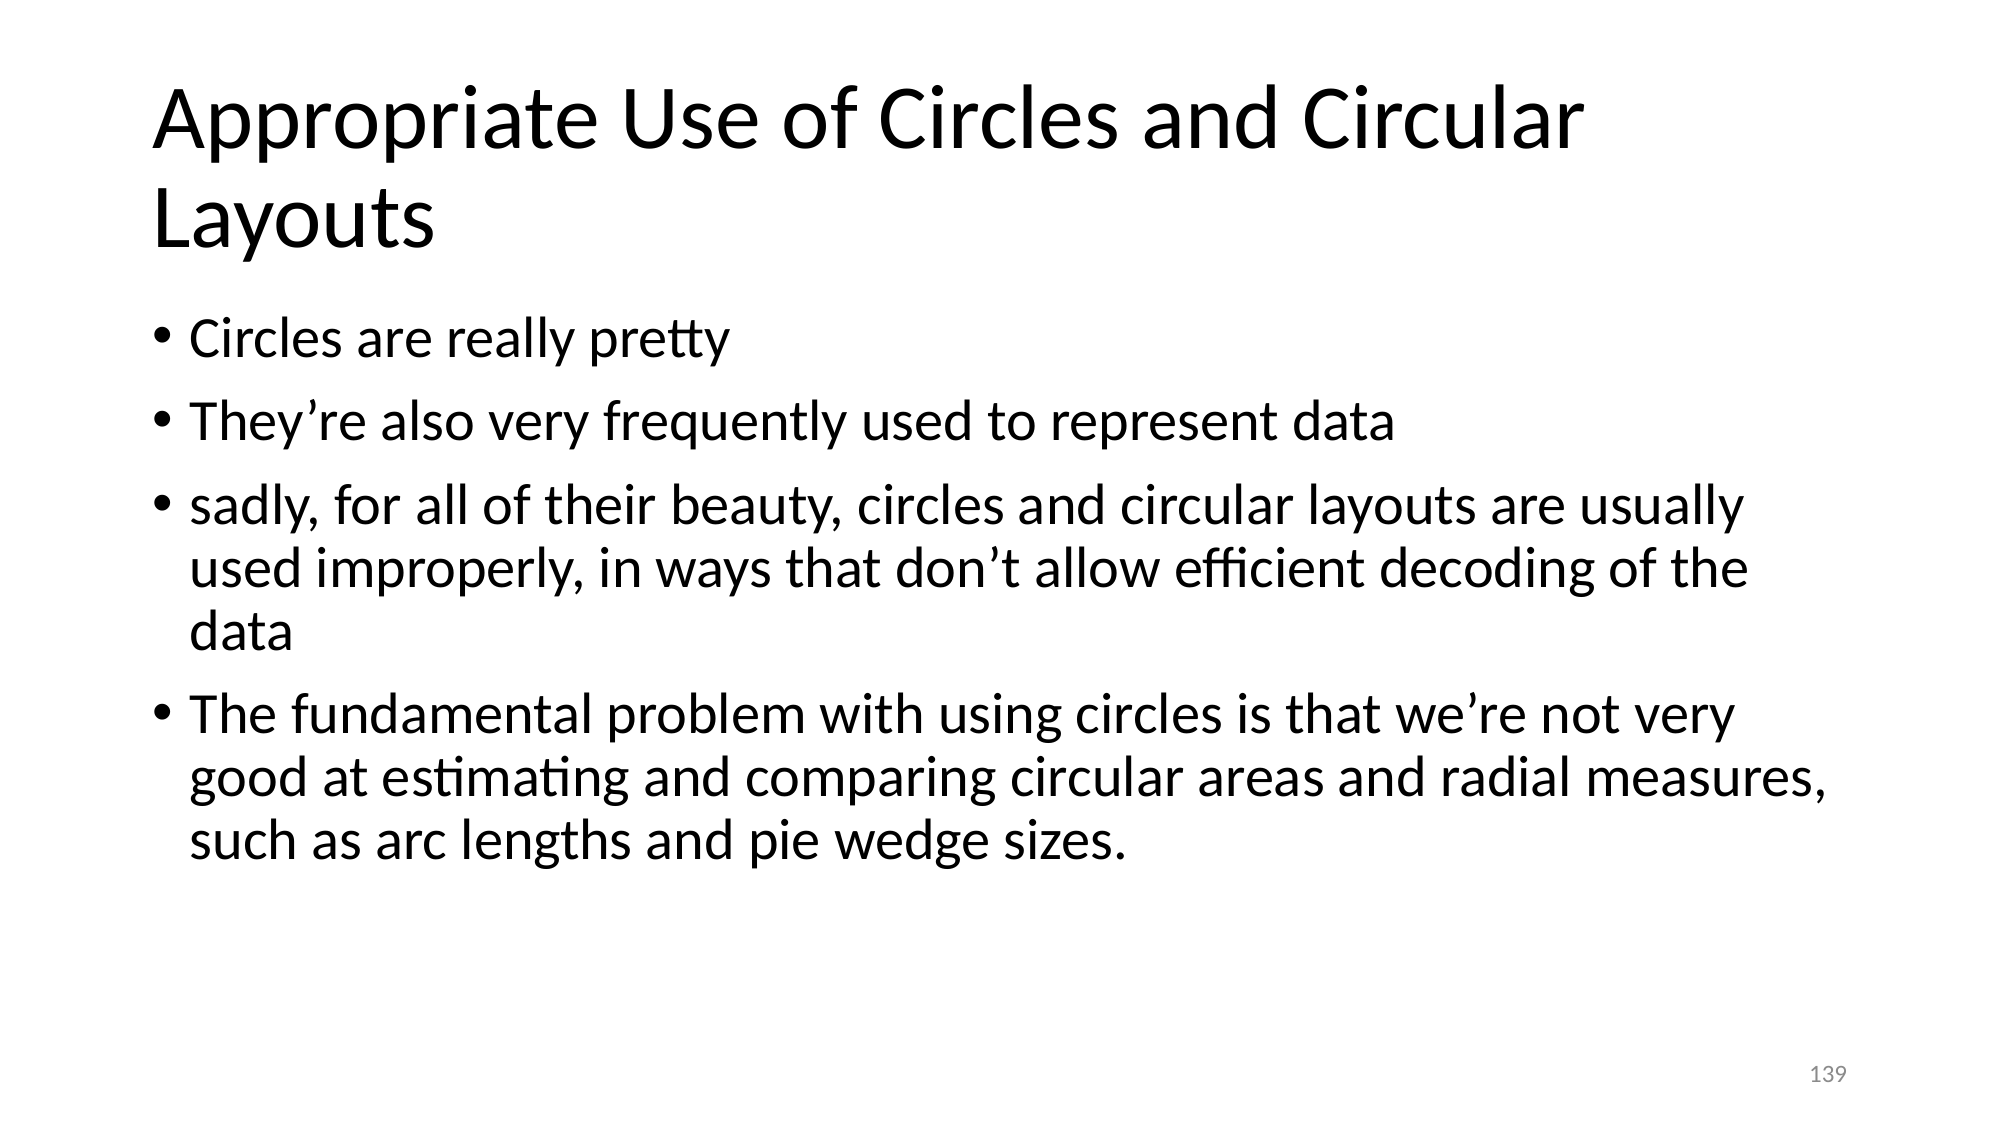

# Appropriate Use of Circles and Circular Layouts
Circles are really pretty
They’re also very frequently used to represent data
sadly, for all of their beauty, circles and circular layouts are usually used improperly, in ways that don’t allow efficient decoding of the data
The fundamental problem with using circles is that we’re not very good at estimating and comparing circular areas and radial measures, such as arc lengths and pie wedge sizes.

139